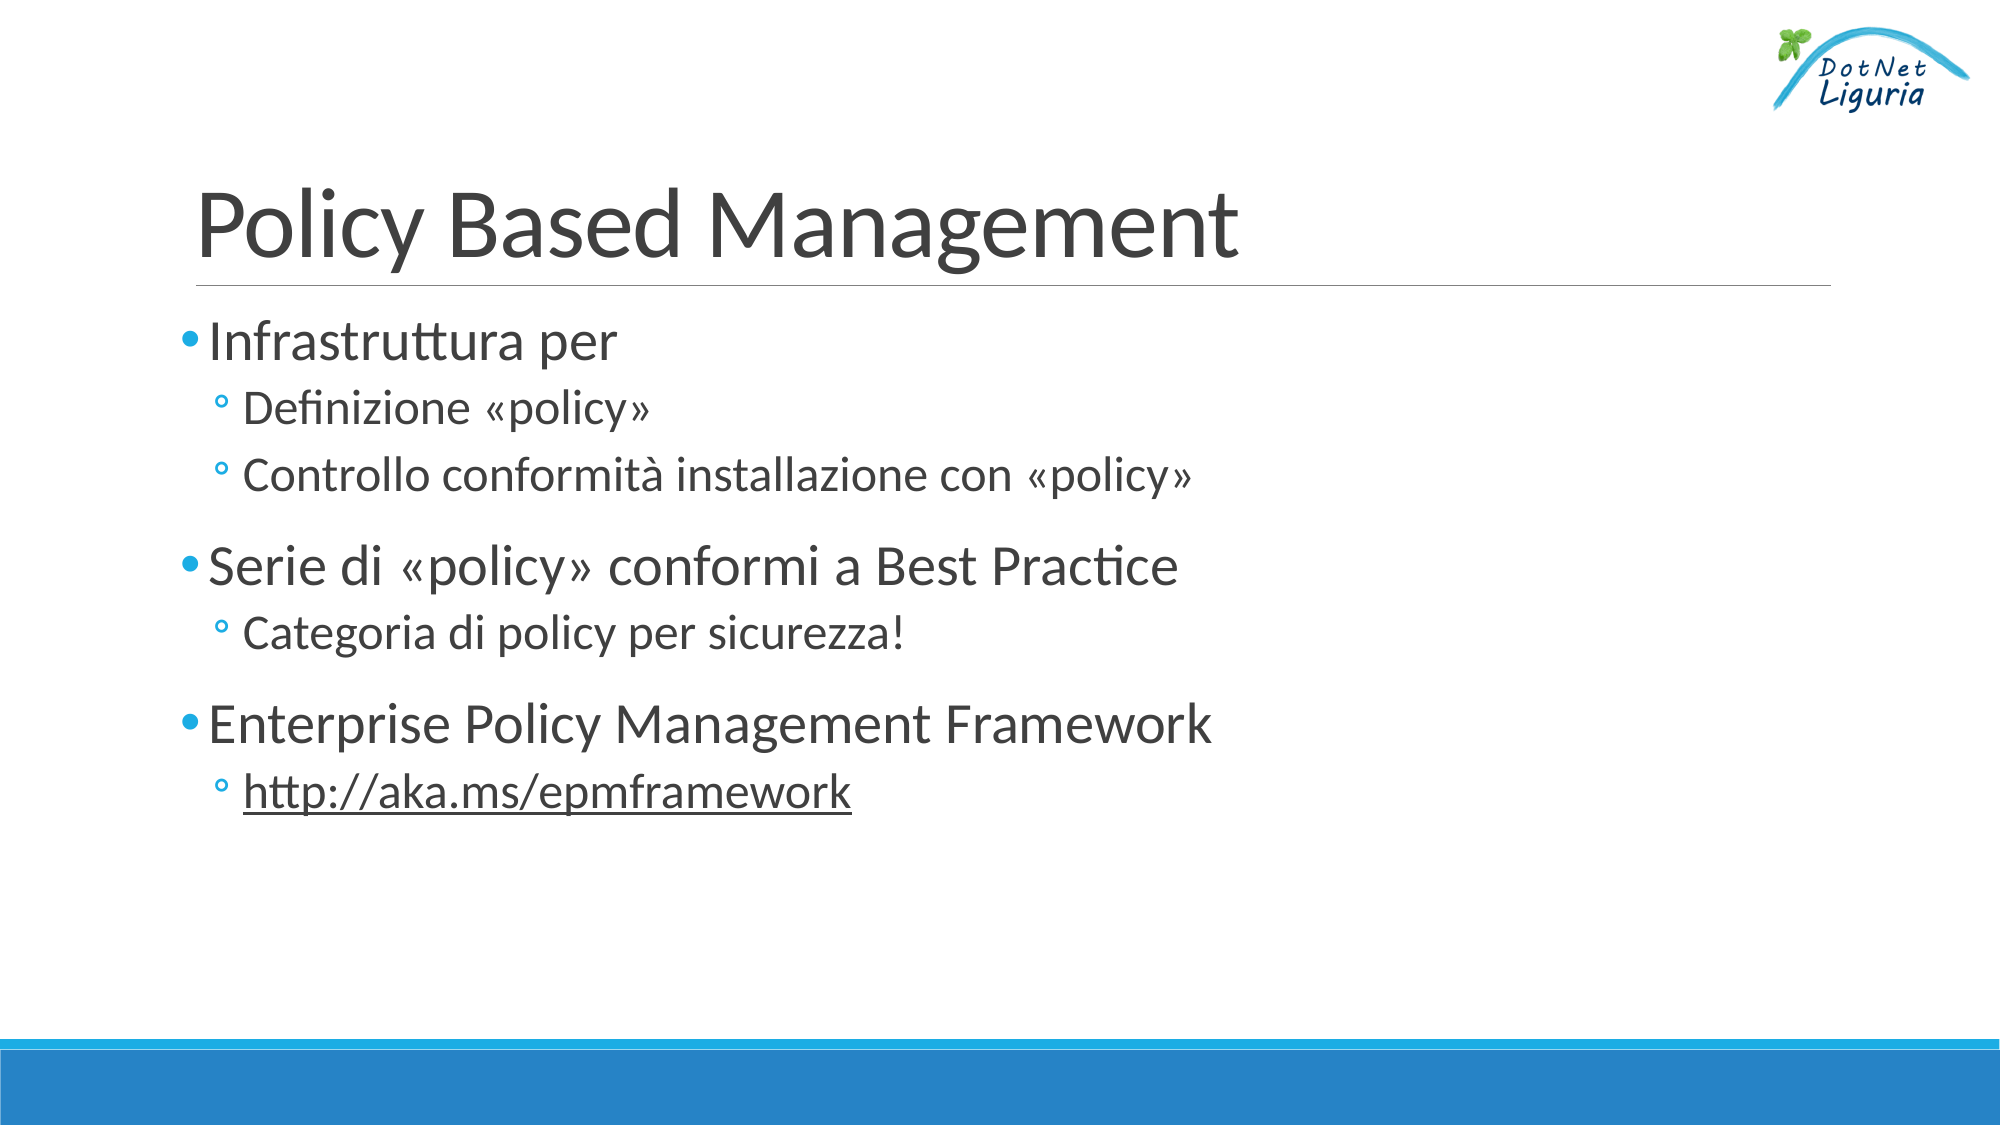

# Policy Based Management
Infrastruttura per
Definizione «policy»
Controllo conformità installazione con «policy»
Serie di «policy» conformi a Best Practice
Categoria di policy per sicurezza!
Enterprise Policy Management Framework
http://aka.ms/epmframework